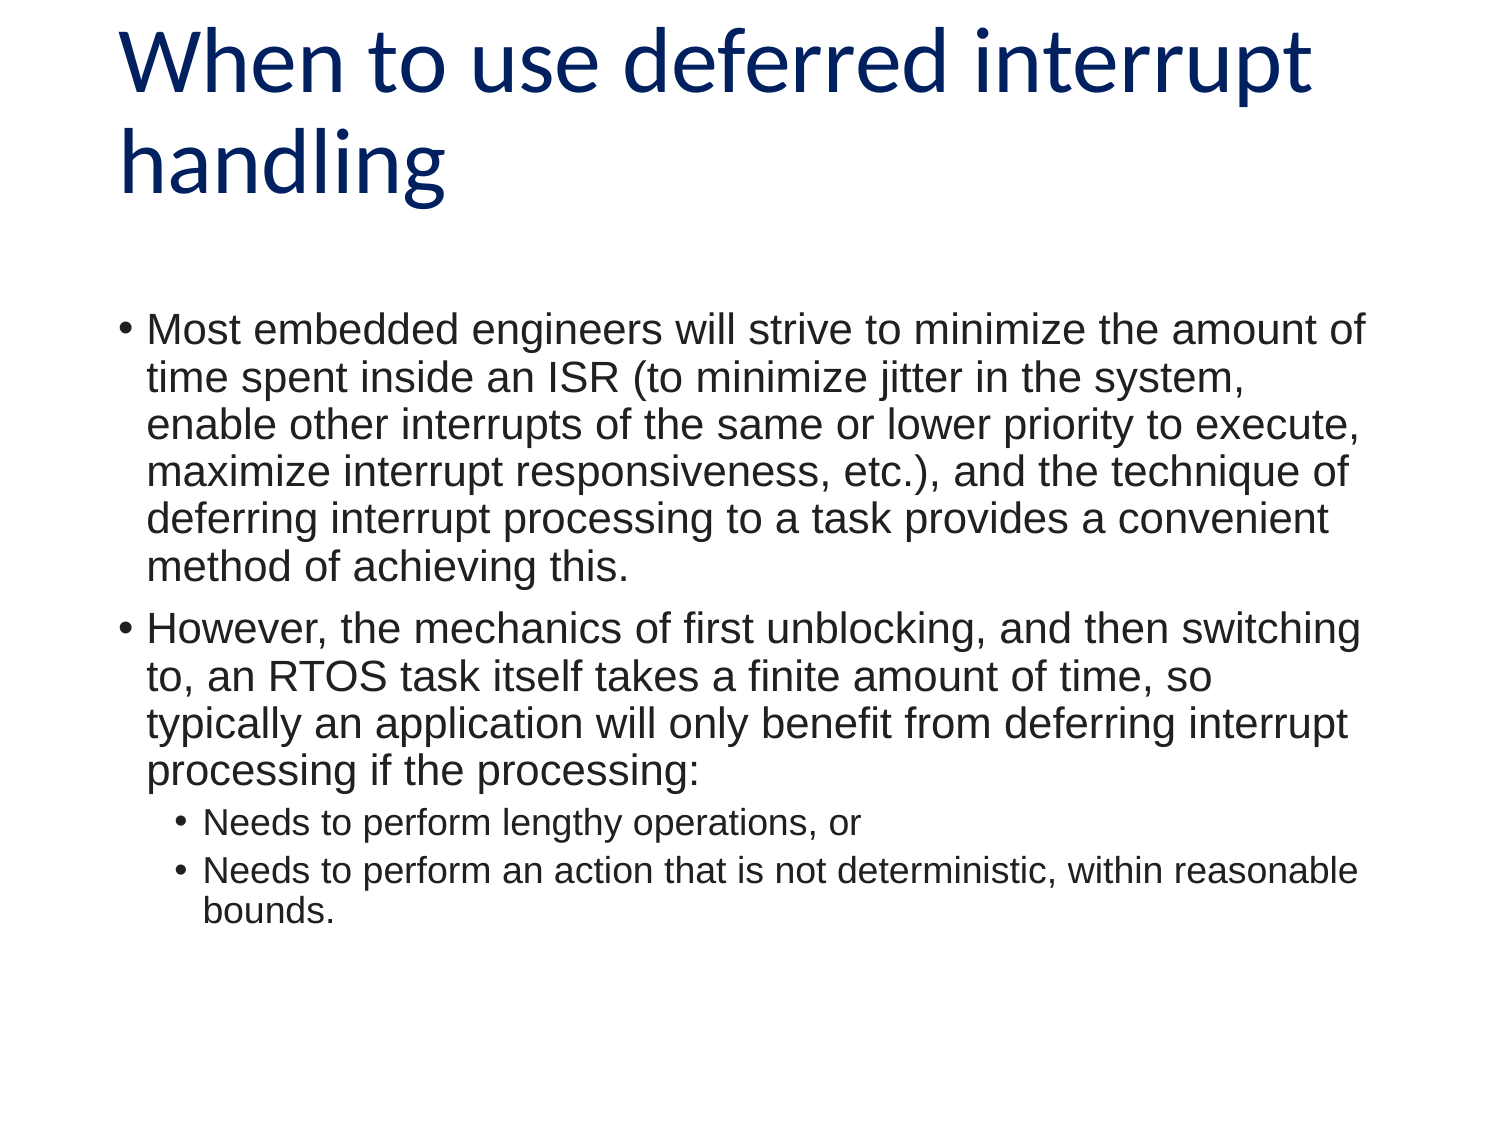

# When to use deferred interrupt handling
Most embedded engineers will strive to minimize the amount of time spent inside an ISR (to minimize jitter in the system, enable other interrupts of the same or lower priority to execute, maximize interrupt responsiveness, etc.), and the technique of deferring interrupt processing to a task provides a convenient method of achieving this.
However, the mechanics of first unblocking, and then switching to, an RTOS task itself takes a finite amount of time, so typically an application will only benefit from deferring interrupt processing if the processing:
Needs to perform lengthy operations, or
Needs to perform an action that is not deterministic, within reasonable bounds.